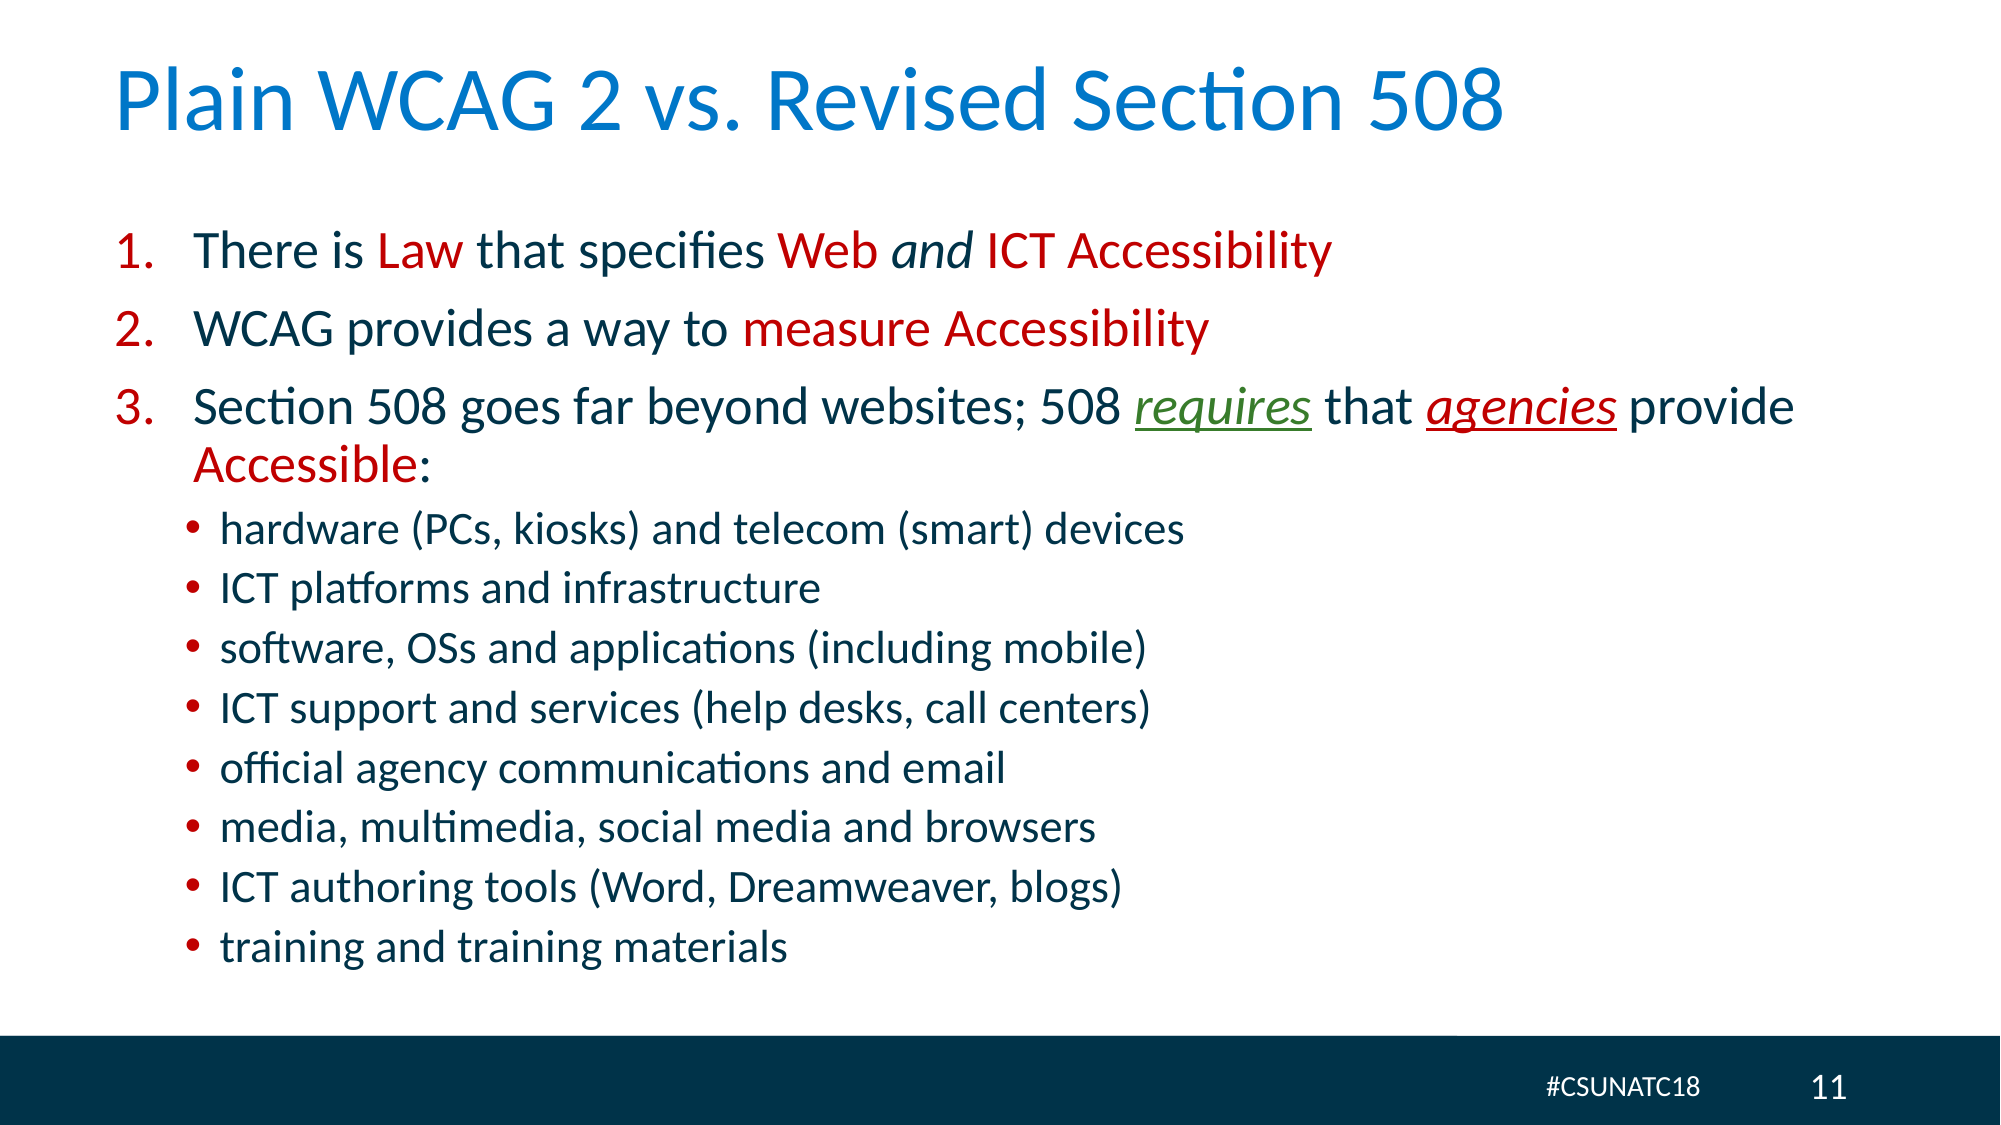

# Plain WCAG 2 vs. Revised Section 508
There is Law that specifies Web and ICT Accessibility
WCAG provides a way to measure Accessibility
Section 508 goes far beyond websites; 508 requires that agencies provide Accessible:
hardware (PCs, kiosks) and telecom (smart) devices
ICT platforms and infrastructure
software, OSs and applications (including mobile)
ICT support and services (help desks, call centers)
official agency communications and email
media, multimedia, social media and browsers
ICT authoring tools (Word, Dreamweaver, blogs)
training and training materials

11